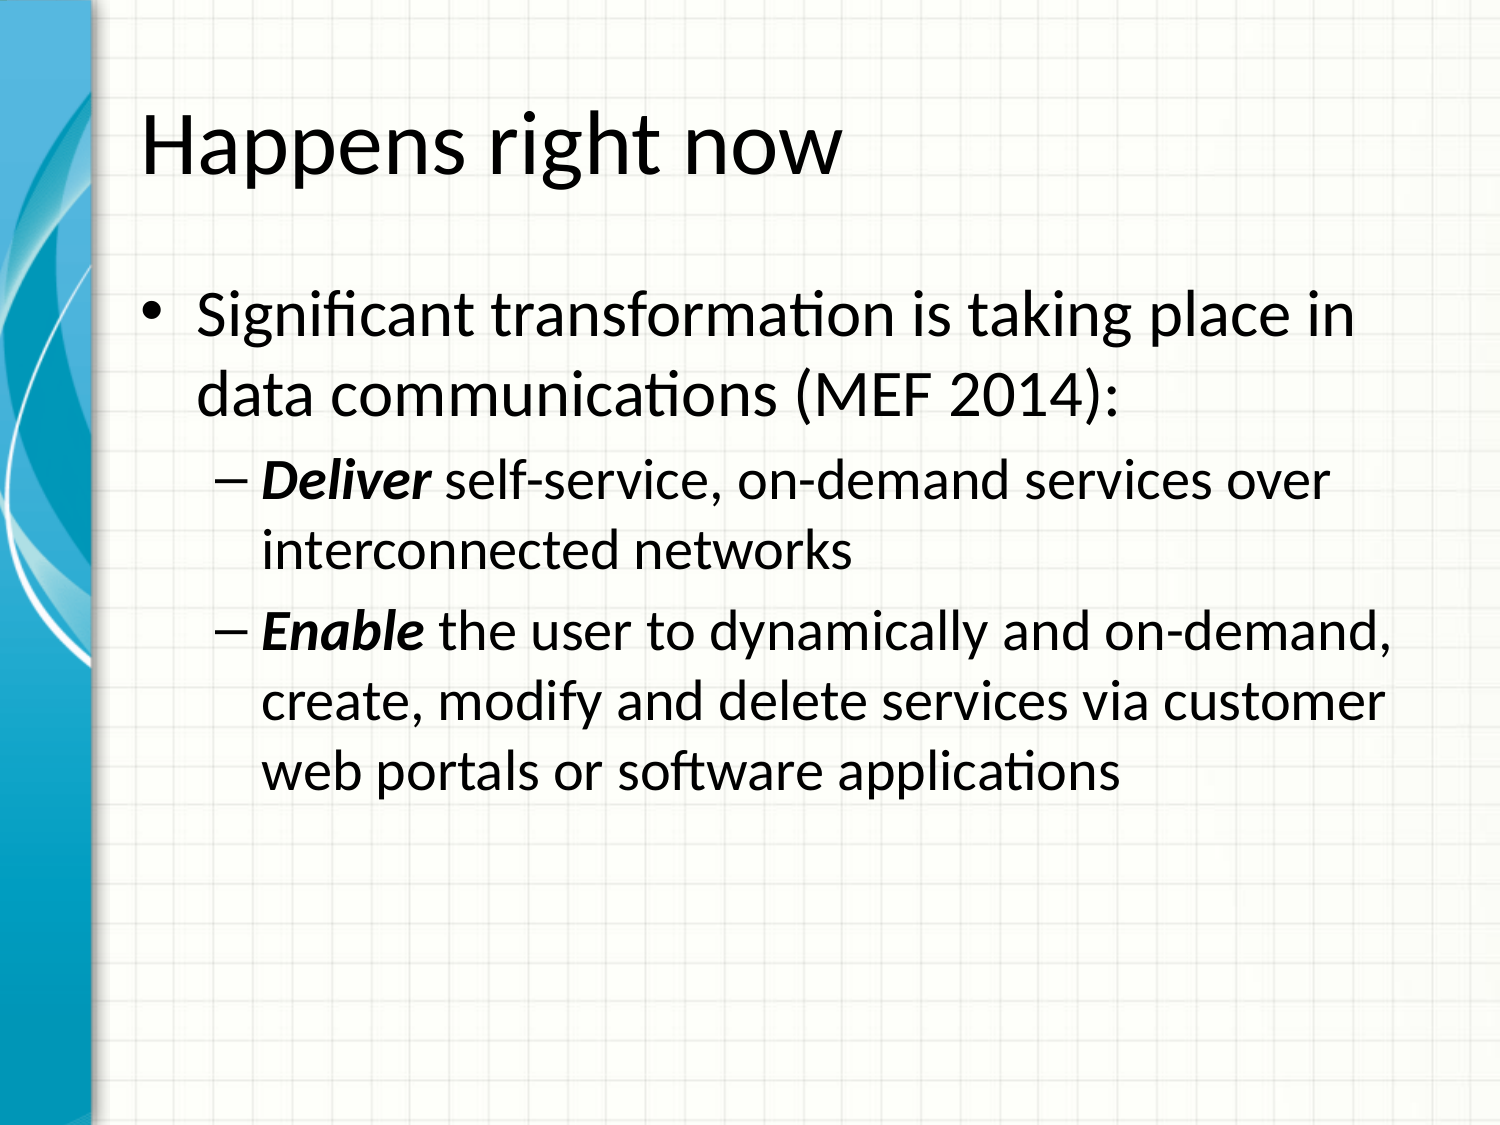

# Happens right now
Significant transformation is taking place in data communications (MEF 2014):
Deliver self-service, on-demand services over interconnected networks
Enable the user to dynamically and on-demand, create, modify and delete services via customer web portals or software applications